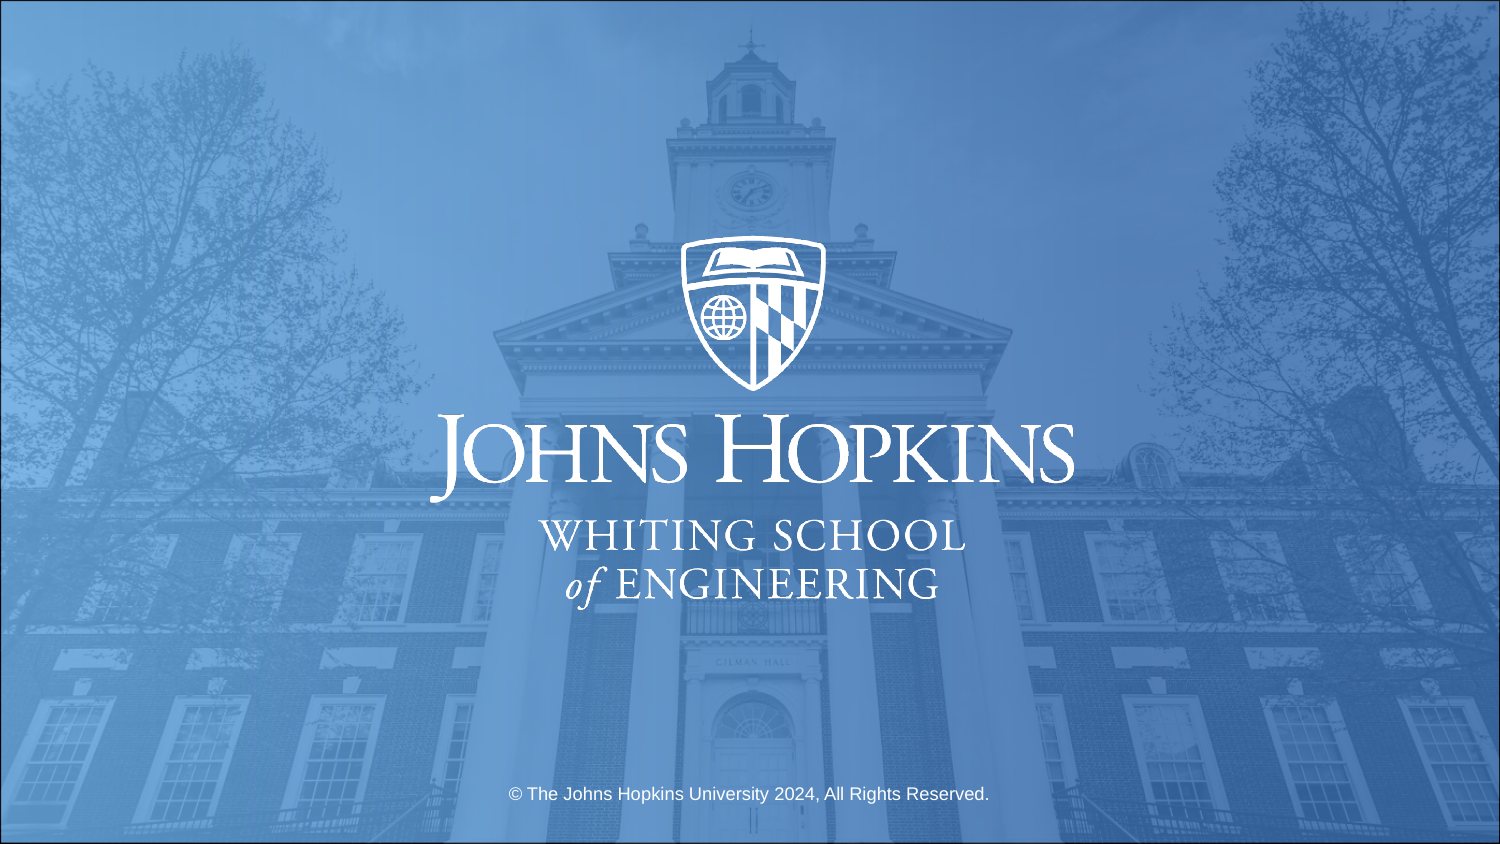

# Copyright The Johns Hopkins University 2023. All rights reserved.